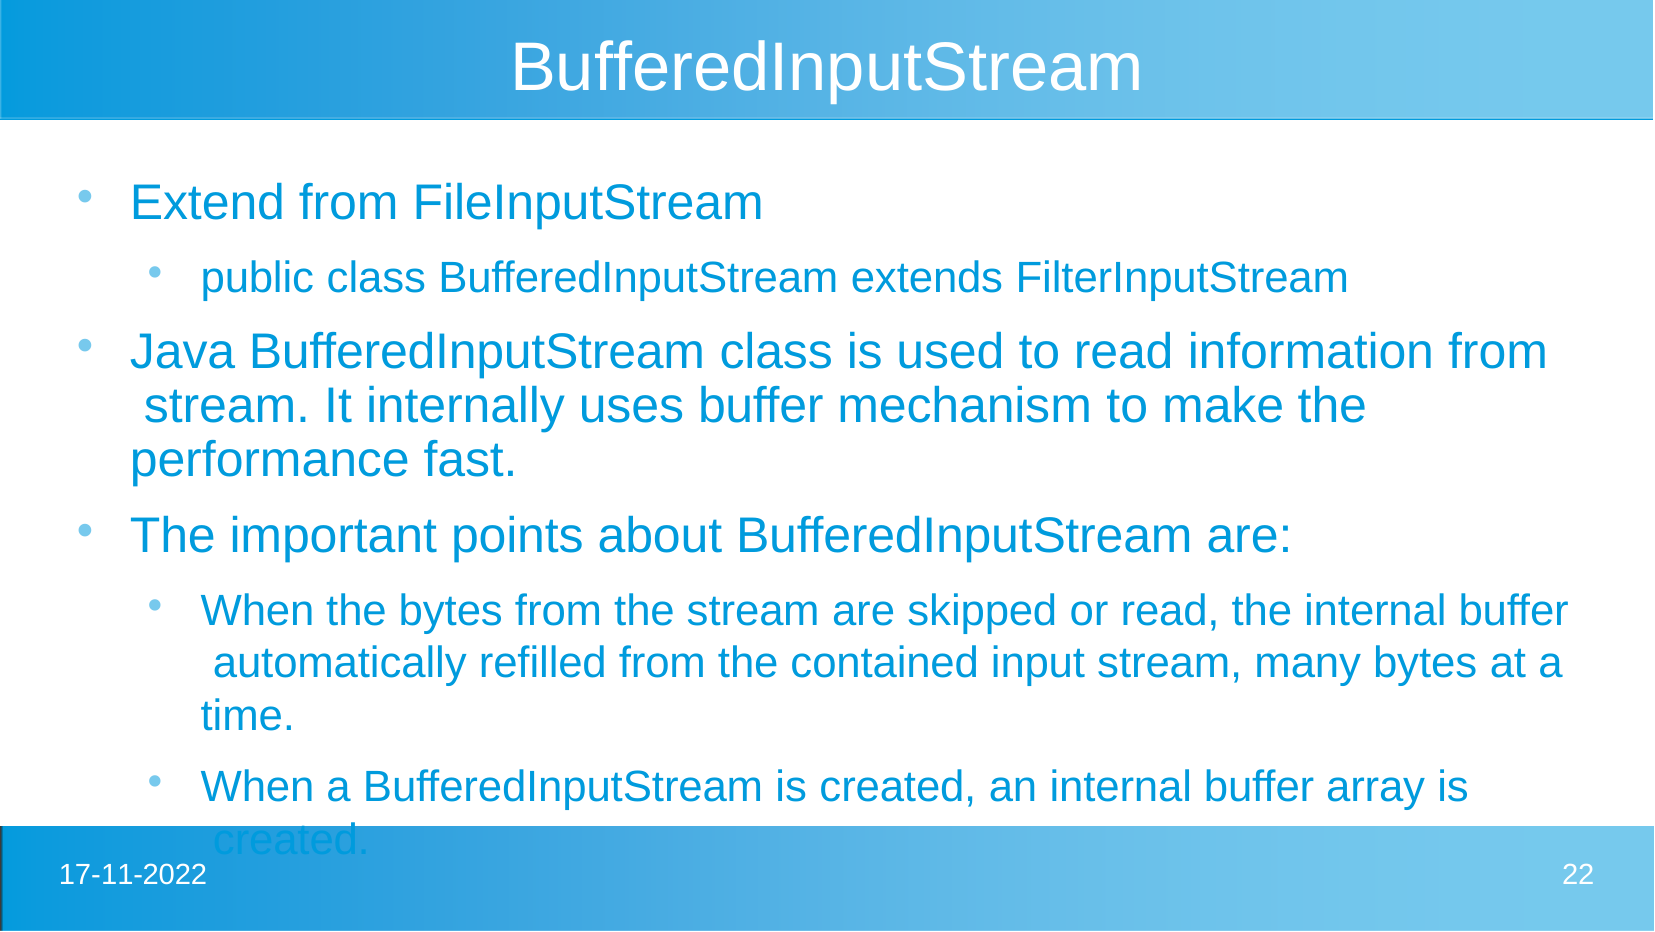

# BufferedInputStream
Extend from FileInputStream
public class BufferedInputStream extends FilterInputStream
Java BufferedInputStream class is used to read information from  stream. It internally uses buffer mechanism to make the  performance fast.
The important points about BufferedInputStream are:
When the bytes from the stream are skipped or read, the internal buffer  automatically refilled from the contained input stream, many bytes at a  time.
When a BufferedInputStream is created, an internal buffer array is  created.
17-11-2022
22